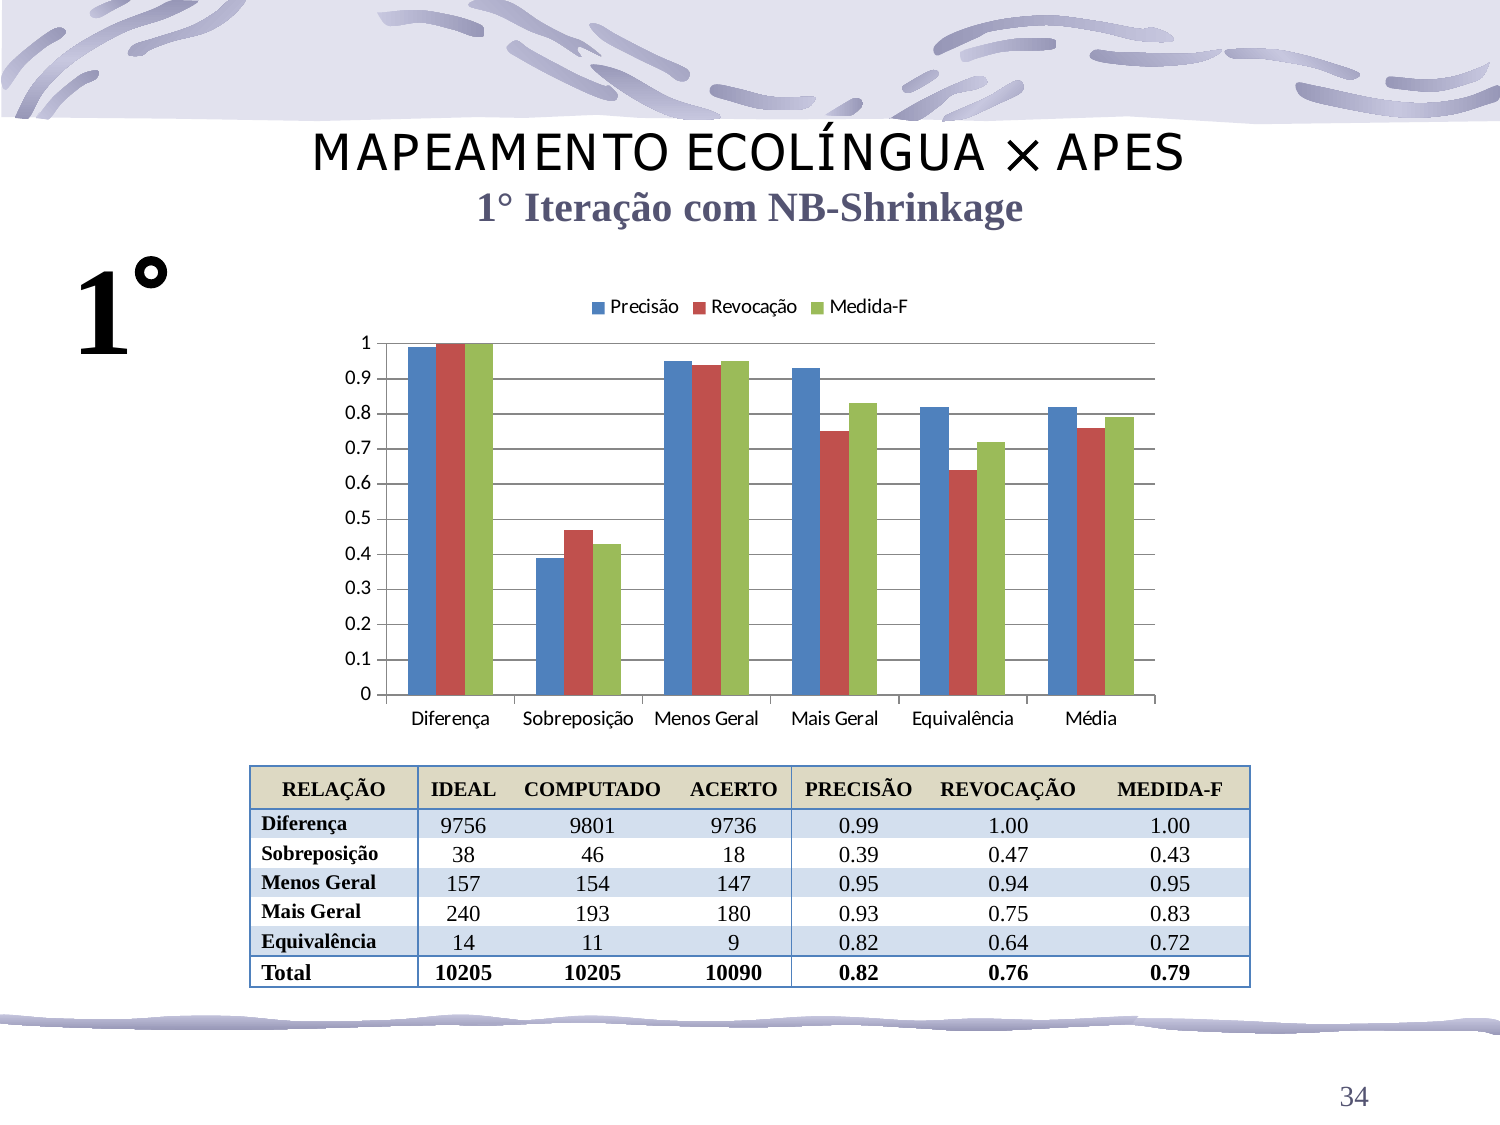

MAPEAMENTO ECOLÍNGUA × APES
1° Iteração com NB-Shrinkage

1°

### Chart

| Category | Precisão | Revocação | Medida-F |
|---|---|---|---|
| Diferença | 0.99 | 1.0 | 1.0 |
| Sobreposição | 0.39000000000000257 | 0.4700000000000001 | 0.4300000000000004 |
| Menos Geral | 0.9500000000000006 | 0.9400000000000006 | 0.9500000000000006 |
| Mais Geral | 0.93 | 0.7500000000000047 | 0.8300000000000006 |
| Equivalência | 0.8200000000000006 | 0.6400000000000051 | 0.7200000000000006 |
| Média | 0.8200000000000006 | 0.7600000000000051 | 0.79 |
| RELAÇÃO | IDEAL | COMPUTADO | ACERTO | PRECISÃO | REVOCAÇÃO | MEDIDA-F |
| --- | --- | --- | --- | --- | --- | --- |
| Diferença | 9756 | 9801 | 9736 | 0.99 | 1.00 | 1.00 |
| Sobreposição | 38 | 46 | 18 | 0.39 | 0.47 | 0.43 |
| Menos Geral | 157 | 154 | 147 | 0.95 | 0.94 | 0.95 |
| Mais Geral | 240 | 193 | 180 | 0.93 | 0.75 | 0.83 |
| Equivalência | 14 | 11 | 9 | 0.82 | 0.64 | 0.72 |
| Total | 10205 | 10205 | 10090 | 0.82 | 0.76 | 0.79 |
34